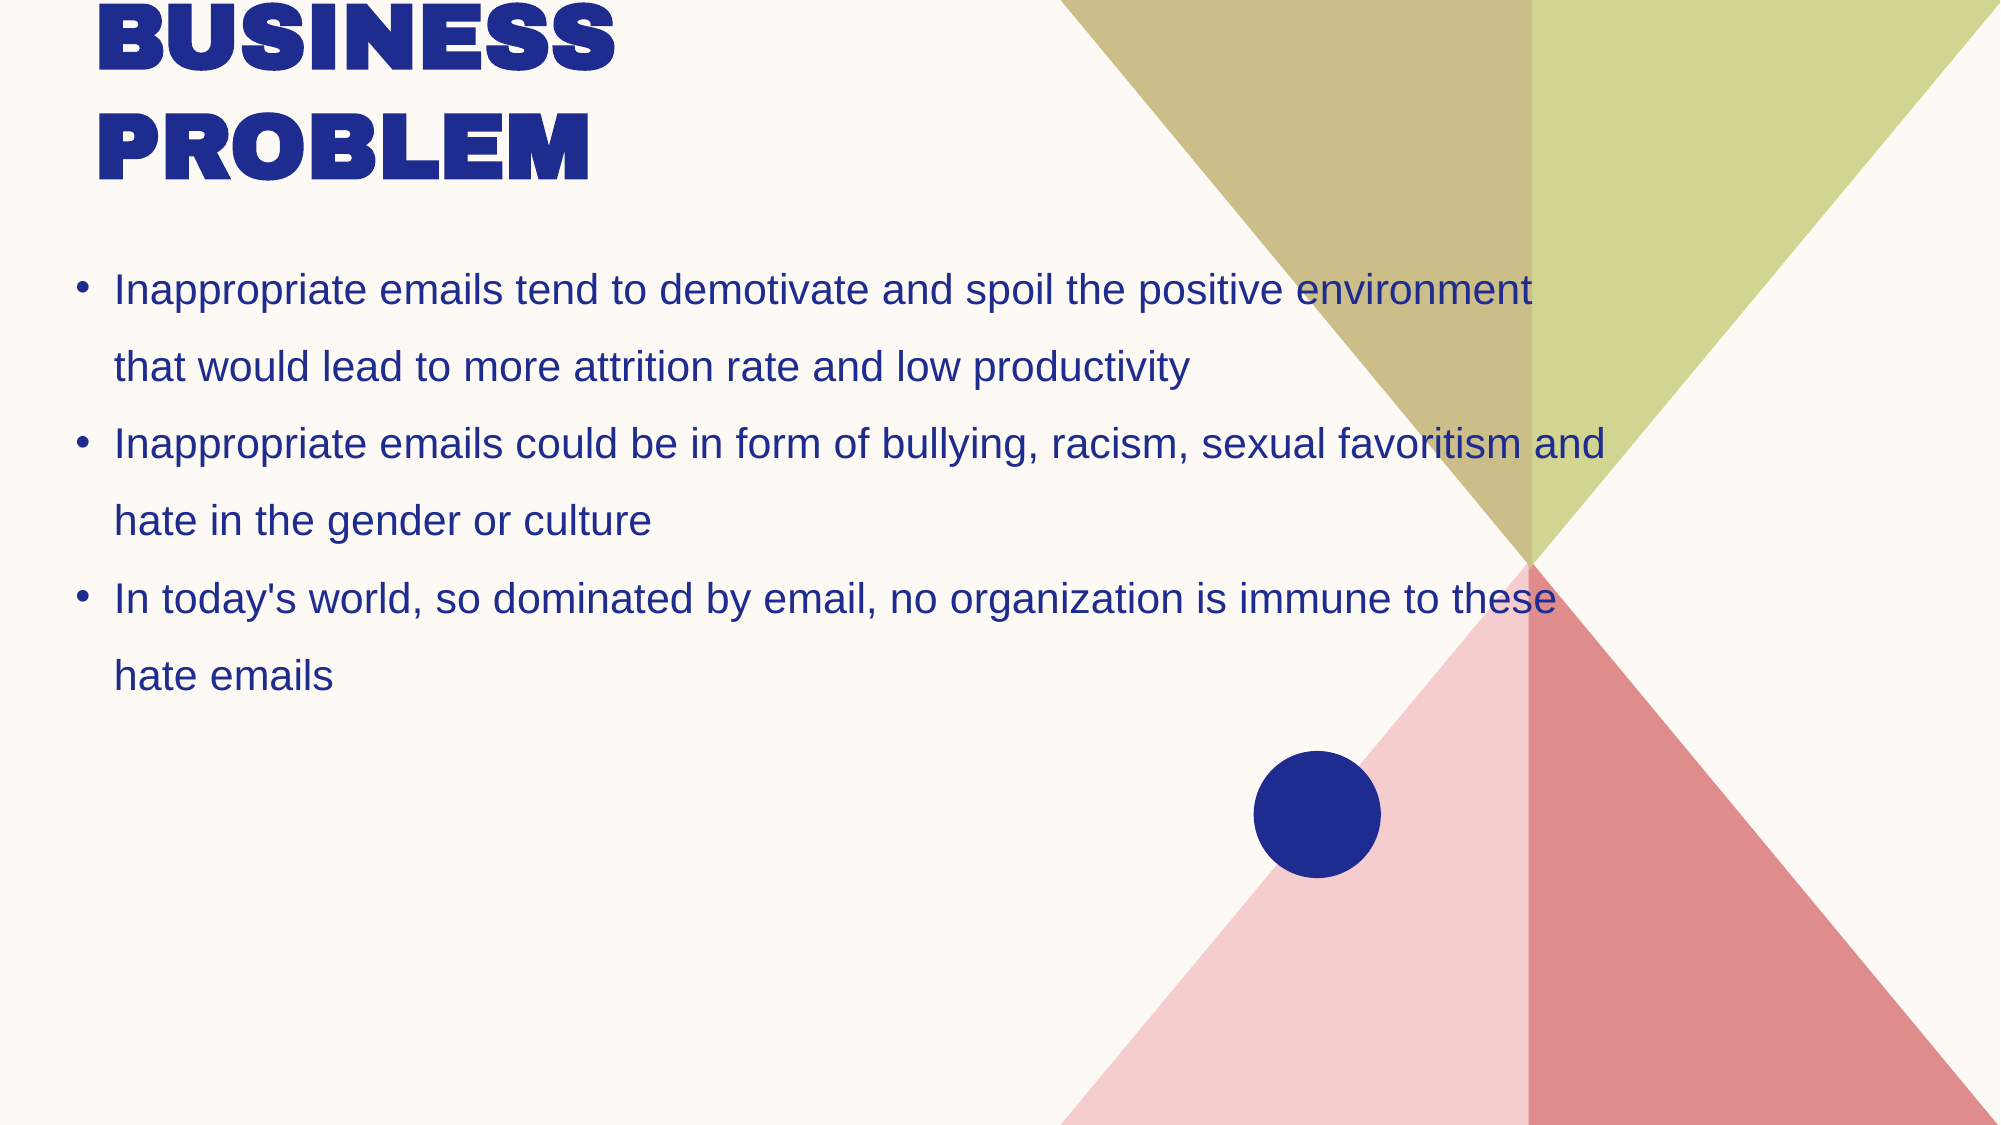

# Business problem
Inappropriate emails tend to demotivate and spoil the positive environment that would lead to more attrition rate and low productivity
Inappropriate emails could be in form of bullying, racism, sexual favoritism and hate in the gender or culture
In today's world, so dominated by email, no organization is immune to these hate emails